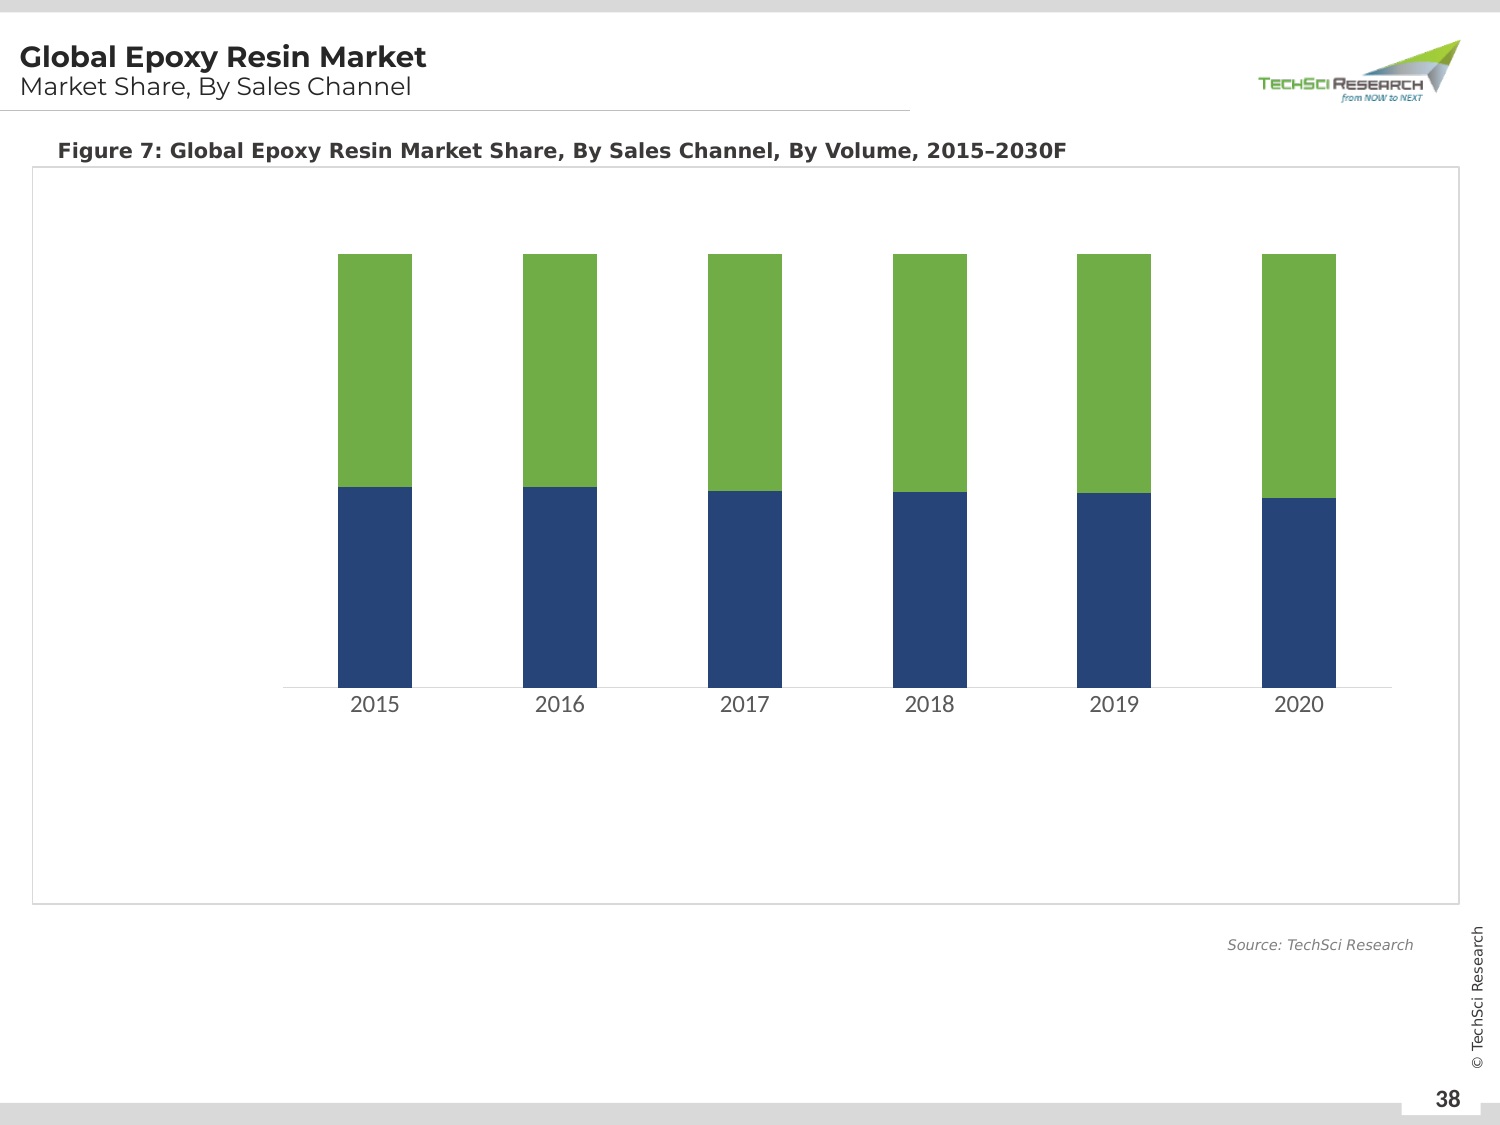

Global Epoxy Resin Market
Market Share, By Sales Channel
Figure 7: Global Epoxy Resin Market Share, By Sales Channel, By Volume, 2015–2030F

### Chart

| Category | Indirect | Direct Company Sale |
|---|---|---|
| 2015 | 0.4618 | 0.5382 |
| 2016 | 0.4614 | 0.5386 |
| 2017 | 0.4536 | 0.5464 |
| 2018 | 0.4498 | 0.5502 |
| 2019 | 0.4496 | 0.5504 |
| 2020 | 0.4379 | 0.5621 |
Source: TechSci Research